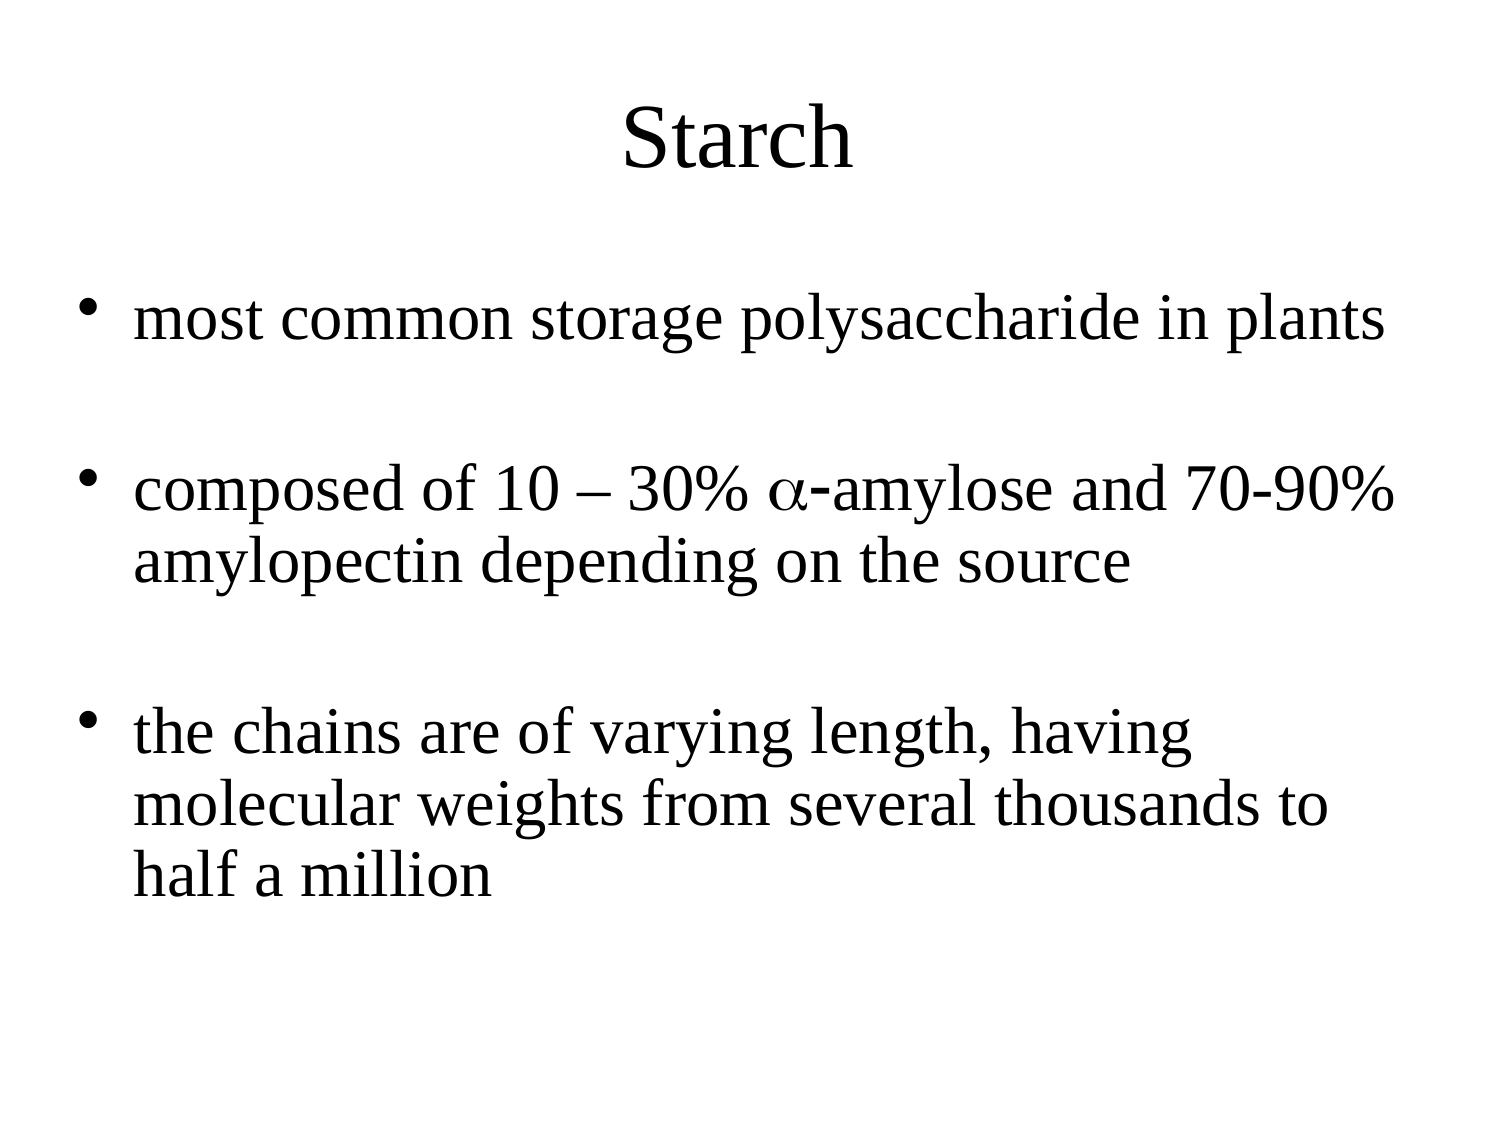

# Starch
most common storage polysaccharide in plants

composed of 10 – 30% α−amylose and 70-90% amylopectin depending on the source

the chains are of varying length, having molecular weights from several thousands to half a million